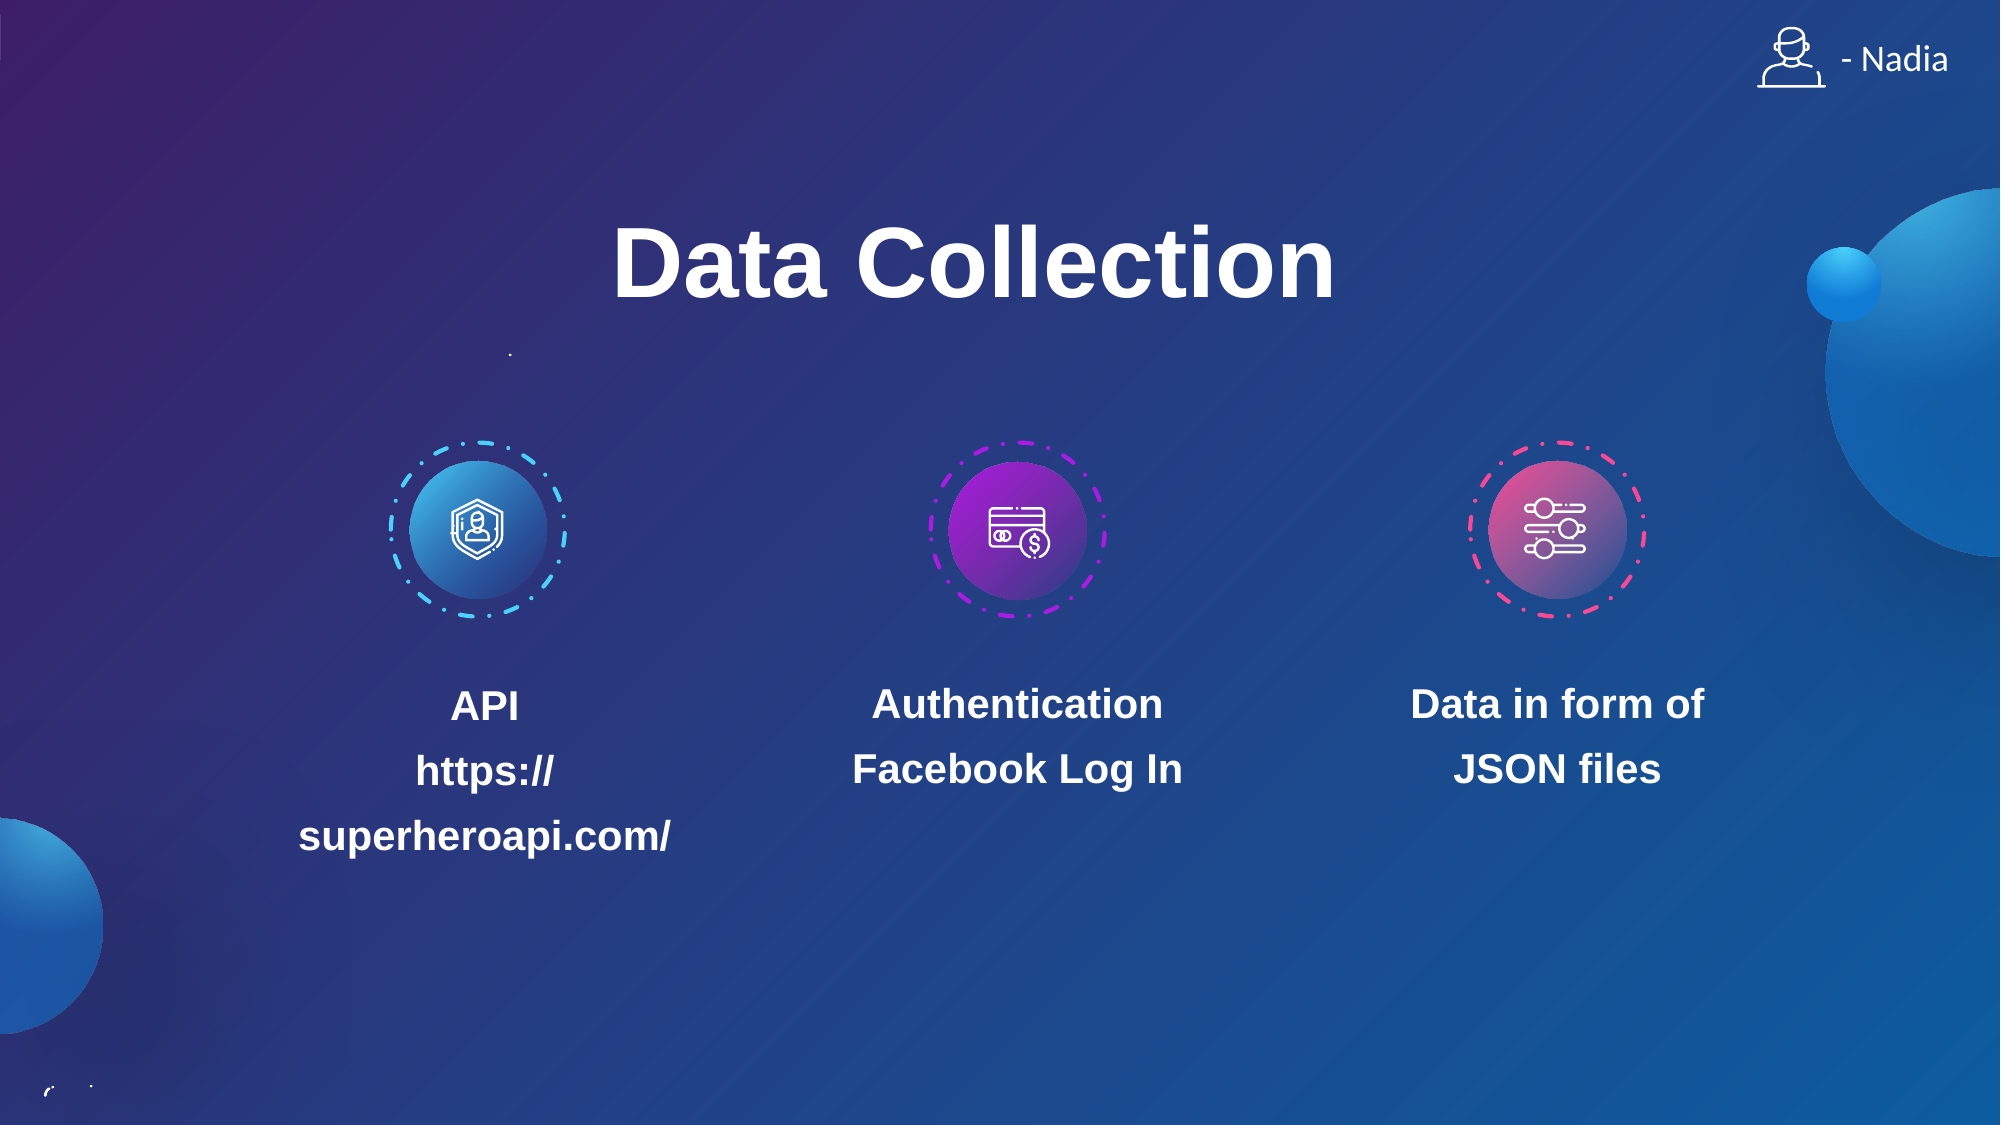

- Nadia

Data Collection

Authentication
Facebook Log In

Data in form of JSON files

API
https://superheroapi.com/